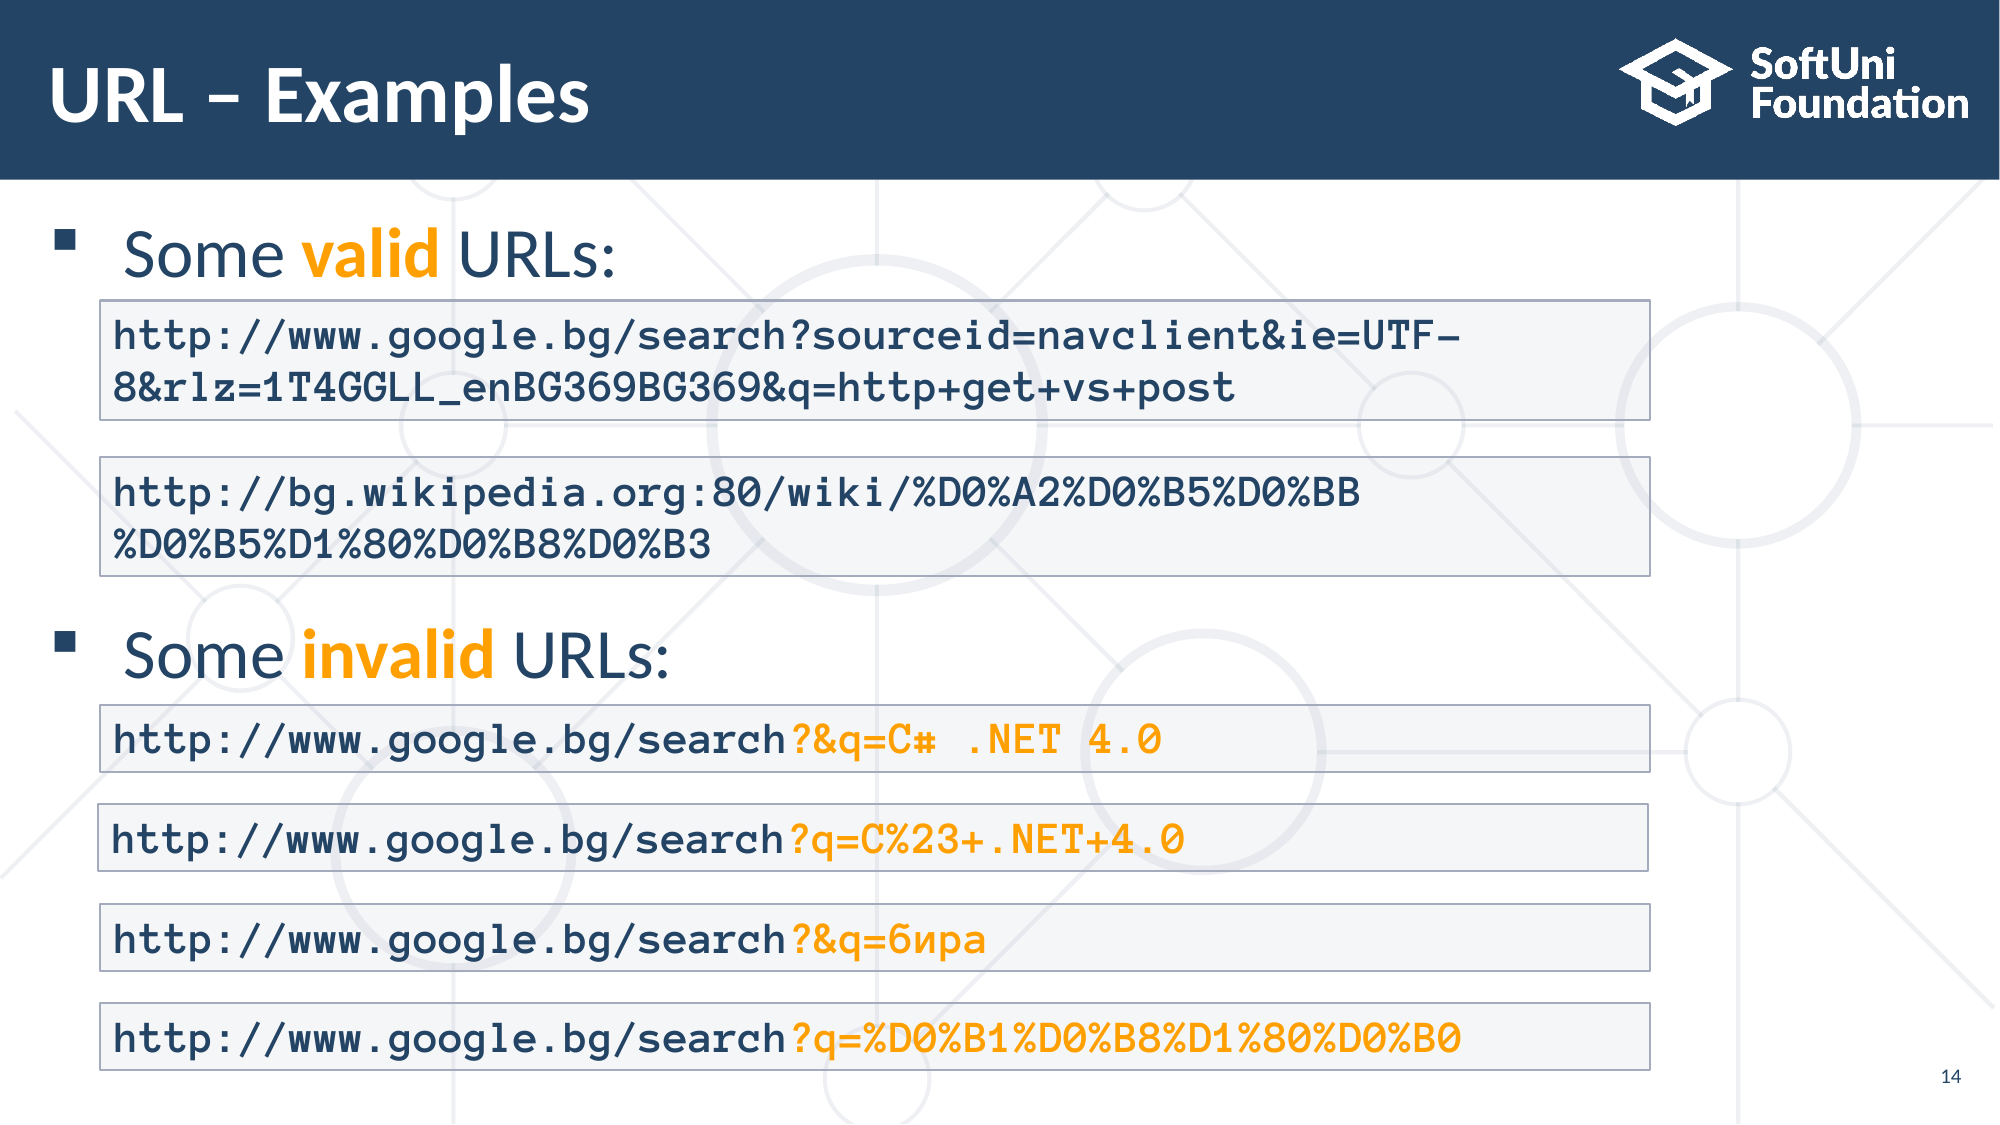

# URL – Examples
Some valid URLs:
Some invalid URLs:
http://www.google.bg/search?sourceid=navclient&ie=UTF-8&rlz=1T4GGLL_enBG369BG369&q=http+get+vs+post
http://bg.wikipedia.org:80/wiki/%D0%A2%D0%B5%D0%BB%D0%B5%D1%80%D0%B8%D0%B3
http://www.google.bg/search?&q=C# .NET 4.0
http://www.google.bg/search?q=C%23+.NET+4.0
http://www.google.bg/search?&q=бира
http://www.google.bg/search?q=%D0%B1%D0%B8%D1%80%D0%B0
14